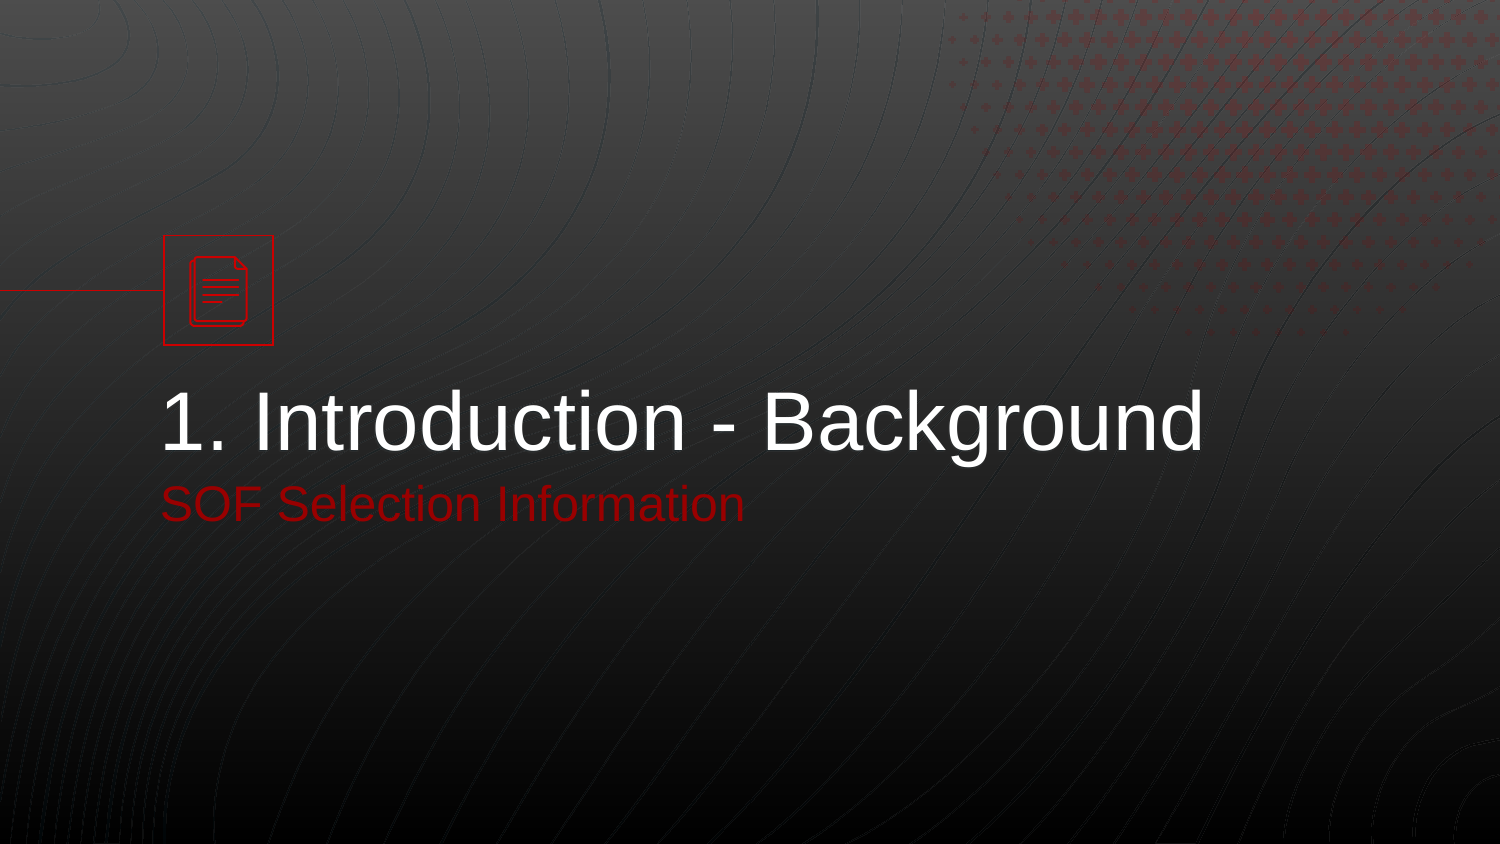

# 1. Introduction - Background
SOF Selection Information